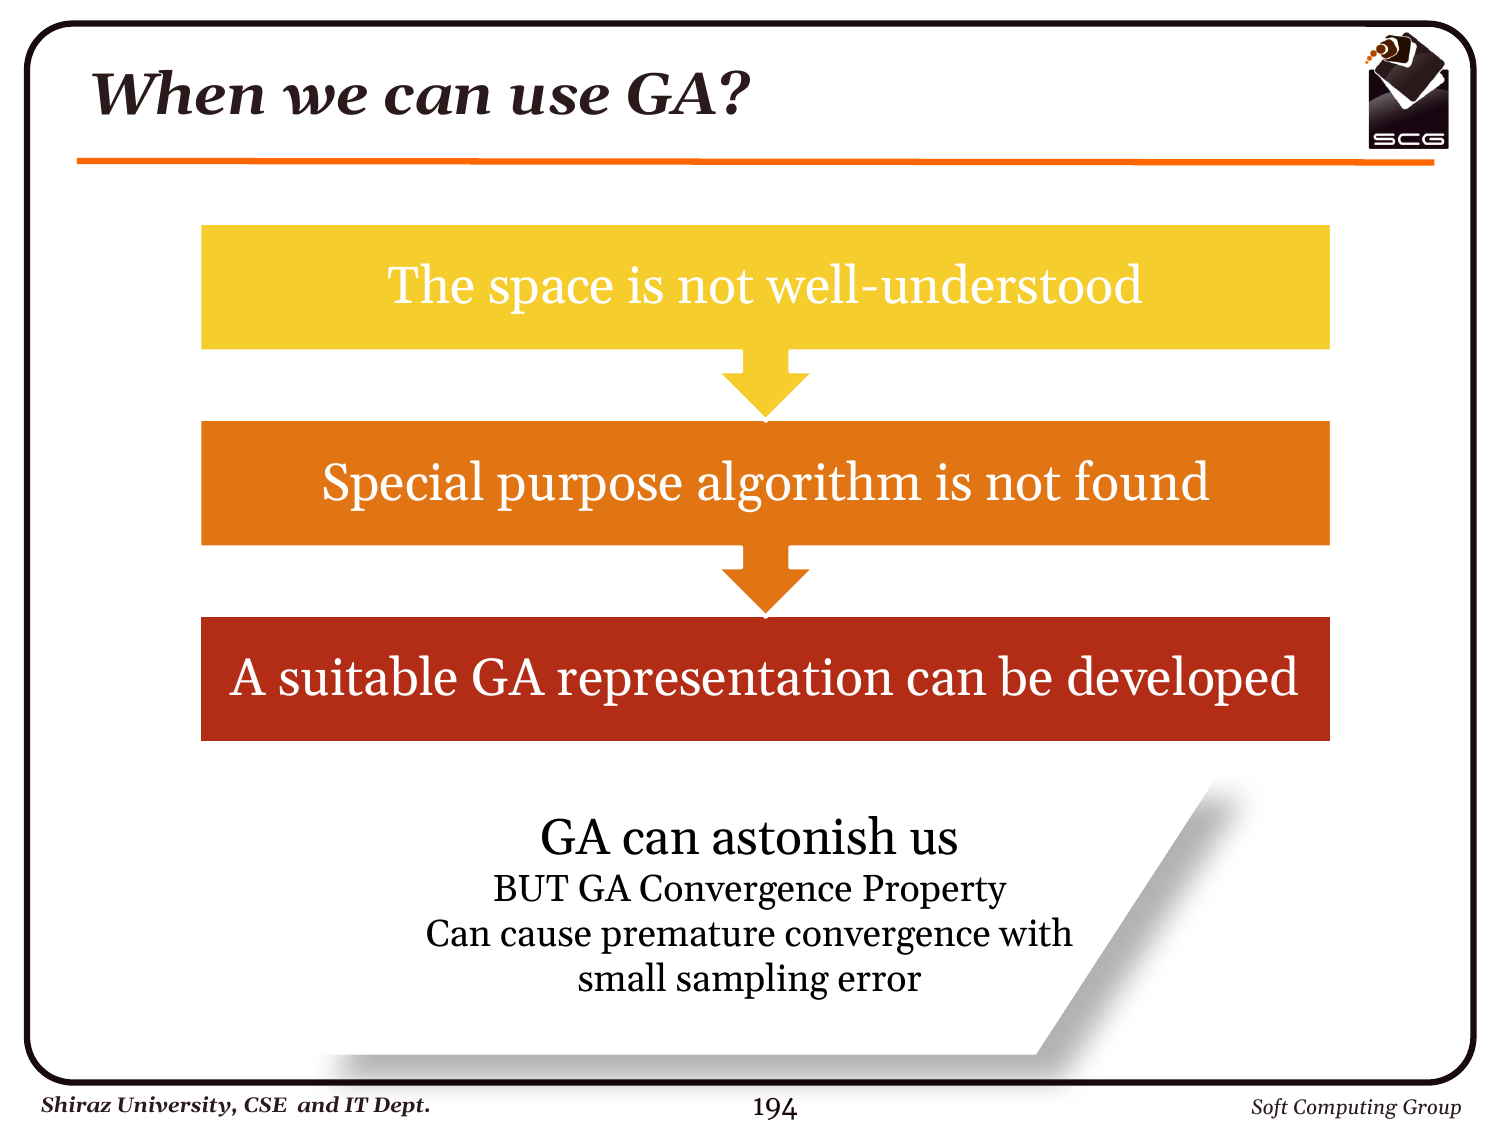

# When we can use GA?
A suitable GA representation can be developed
Special purpose algorithm is not found
The space is not well-understood

GA can astonish us
BUT GA Convergence Property
Can cause premature convergence with small sampling error
194